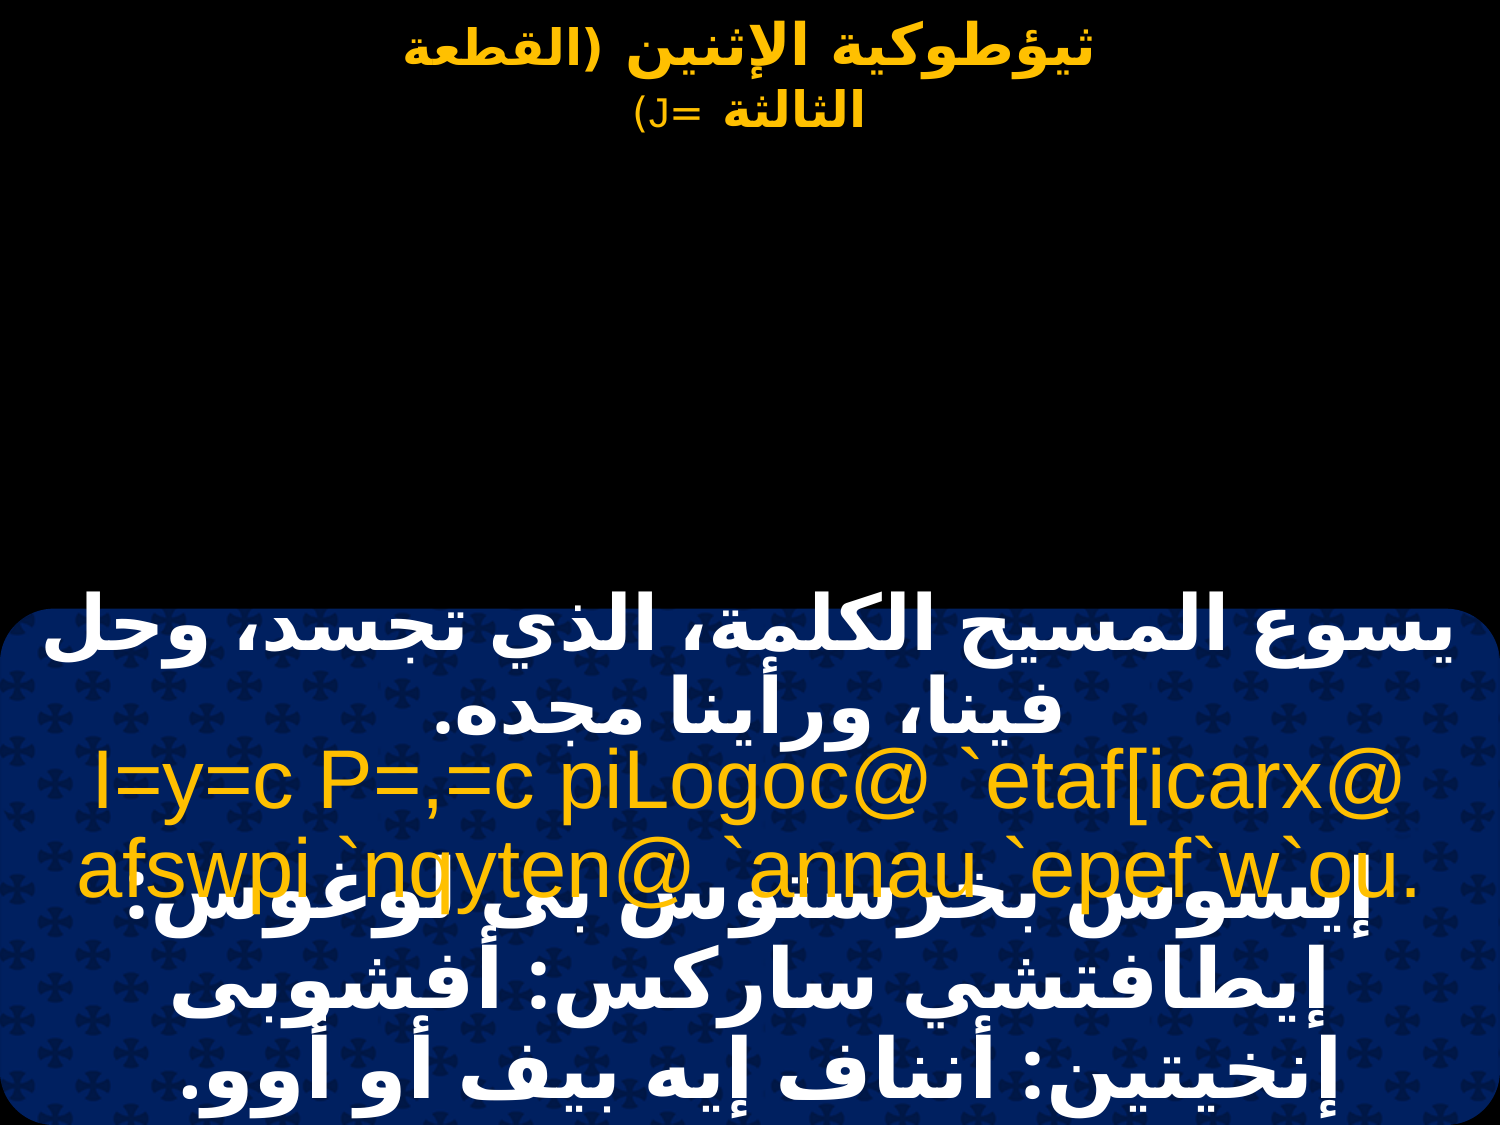

يسوع المسيح الكلمة، الذي تجسد، وحل فينا، ورأينا مجده.
I=y=c P=,=c piLogoc@ `etaf[icarx@ afswpi `nqyten@ `annau `epef`w`ou.
إيسوس بخرستوس بى لوغوس: إيطافتشي ساركس: أفشوبى إنخيتين: أنناف إيه بيف أو أوو.